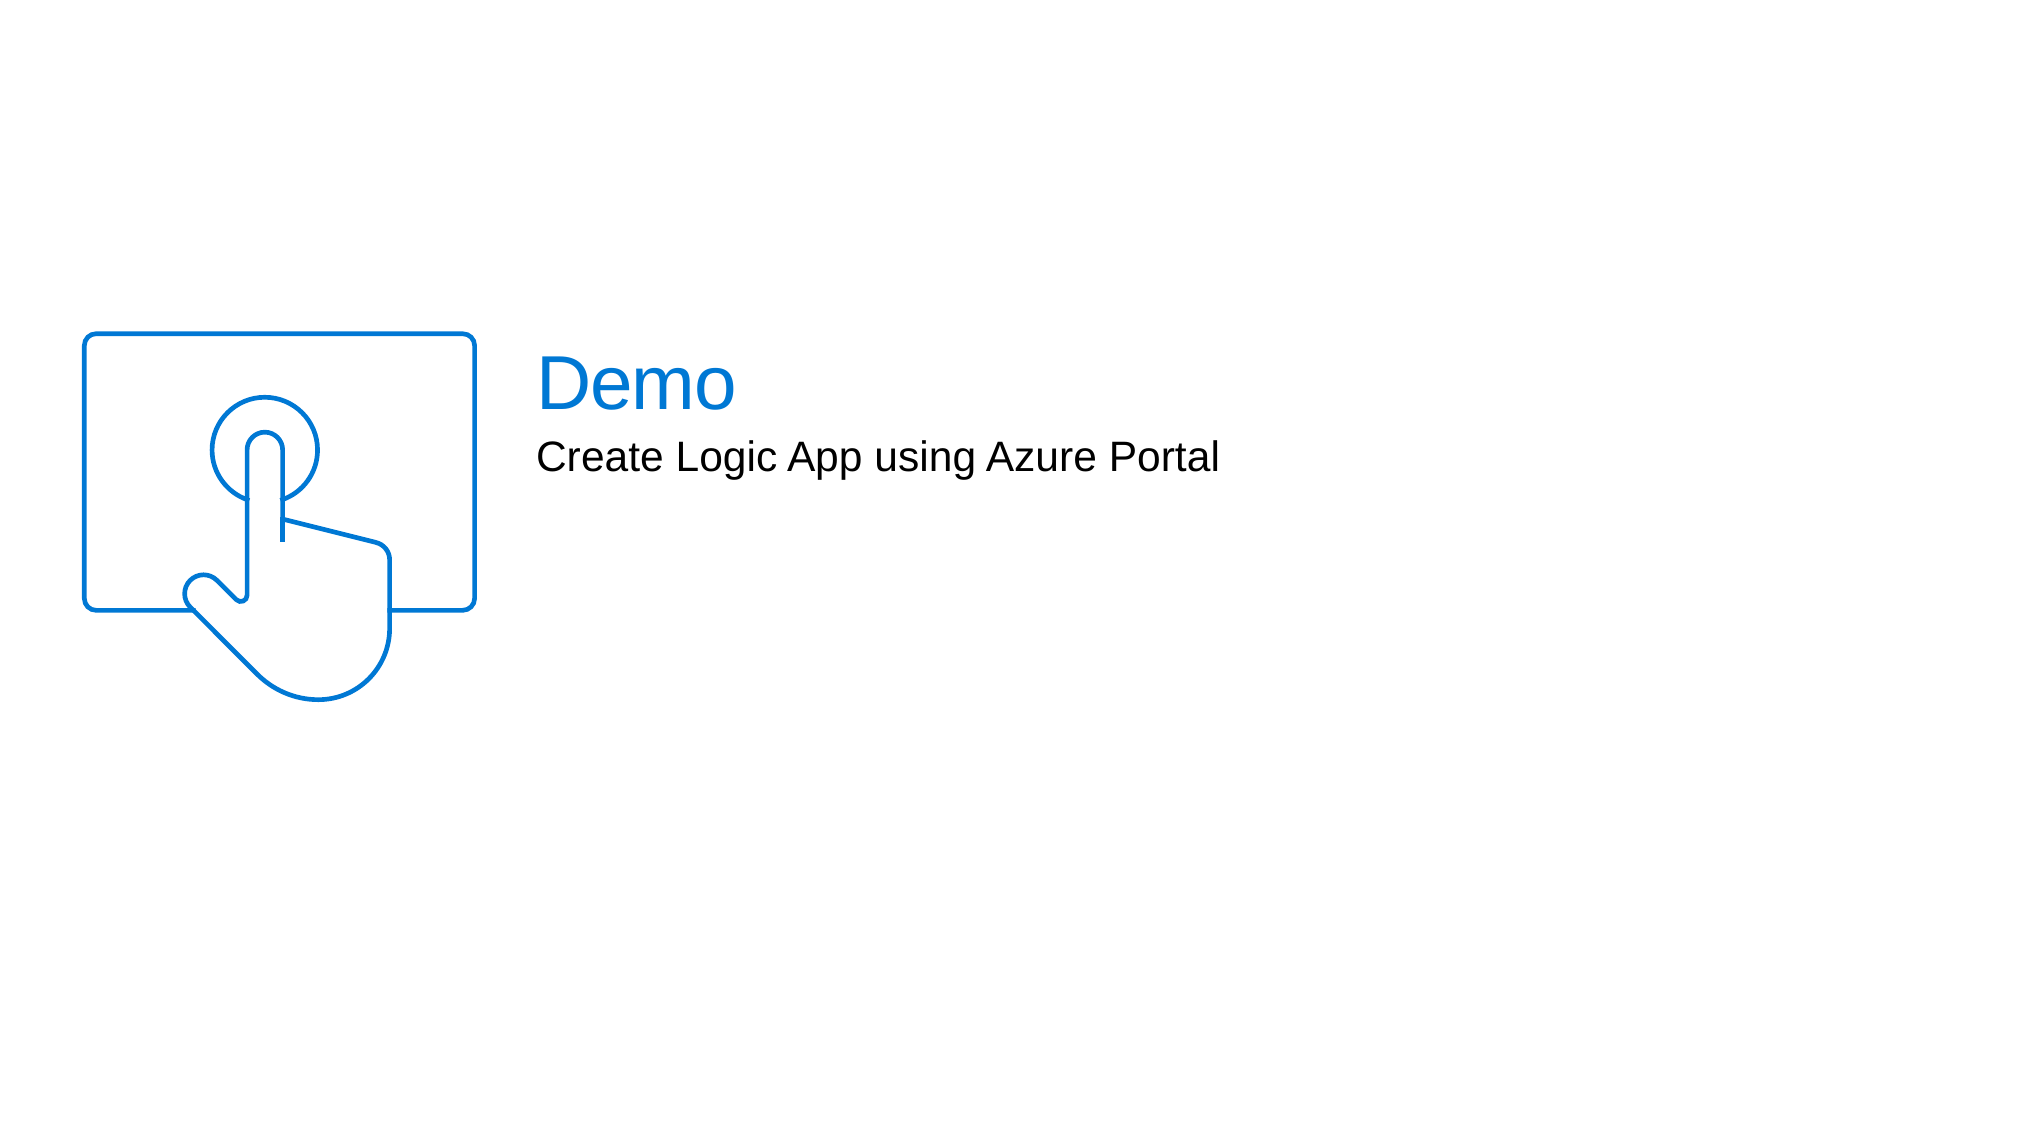

Demo
Create Logic App using Azure Portal